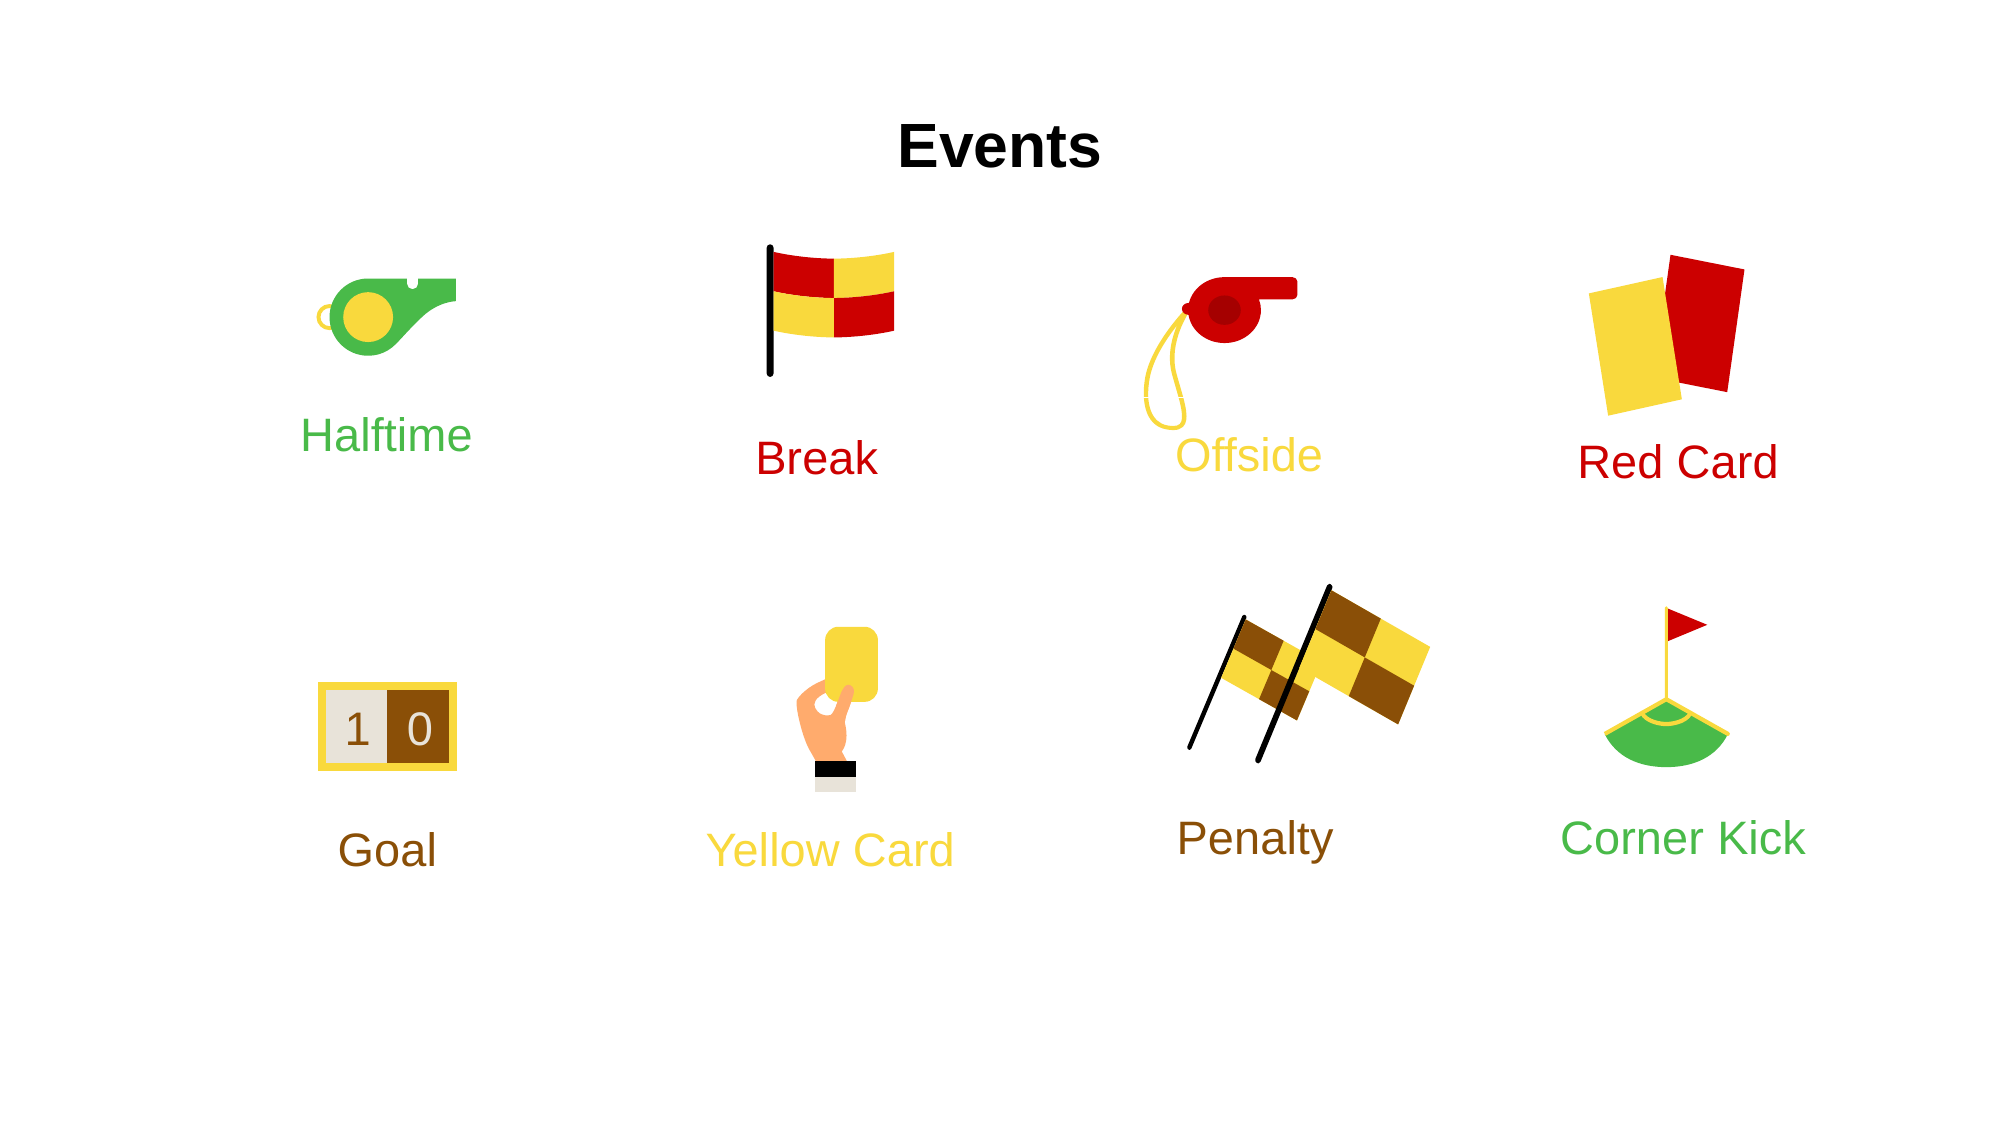

# Events

Halftime

Offside
Break

Red Card

1
0
Corner Kick
Penalty

Goal

Yellow Card